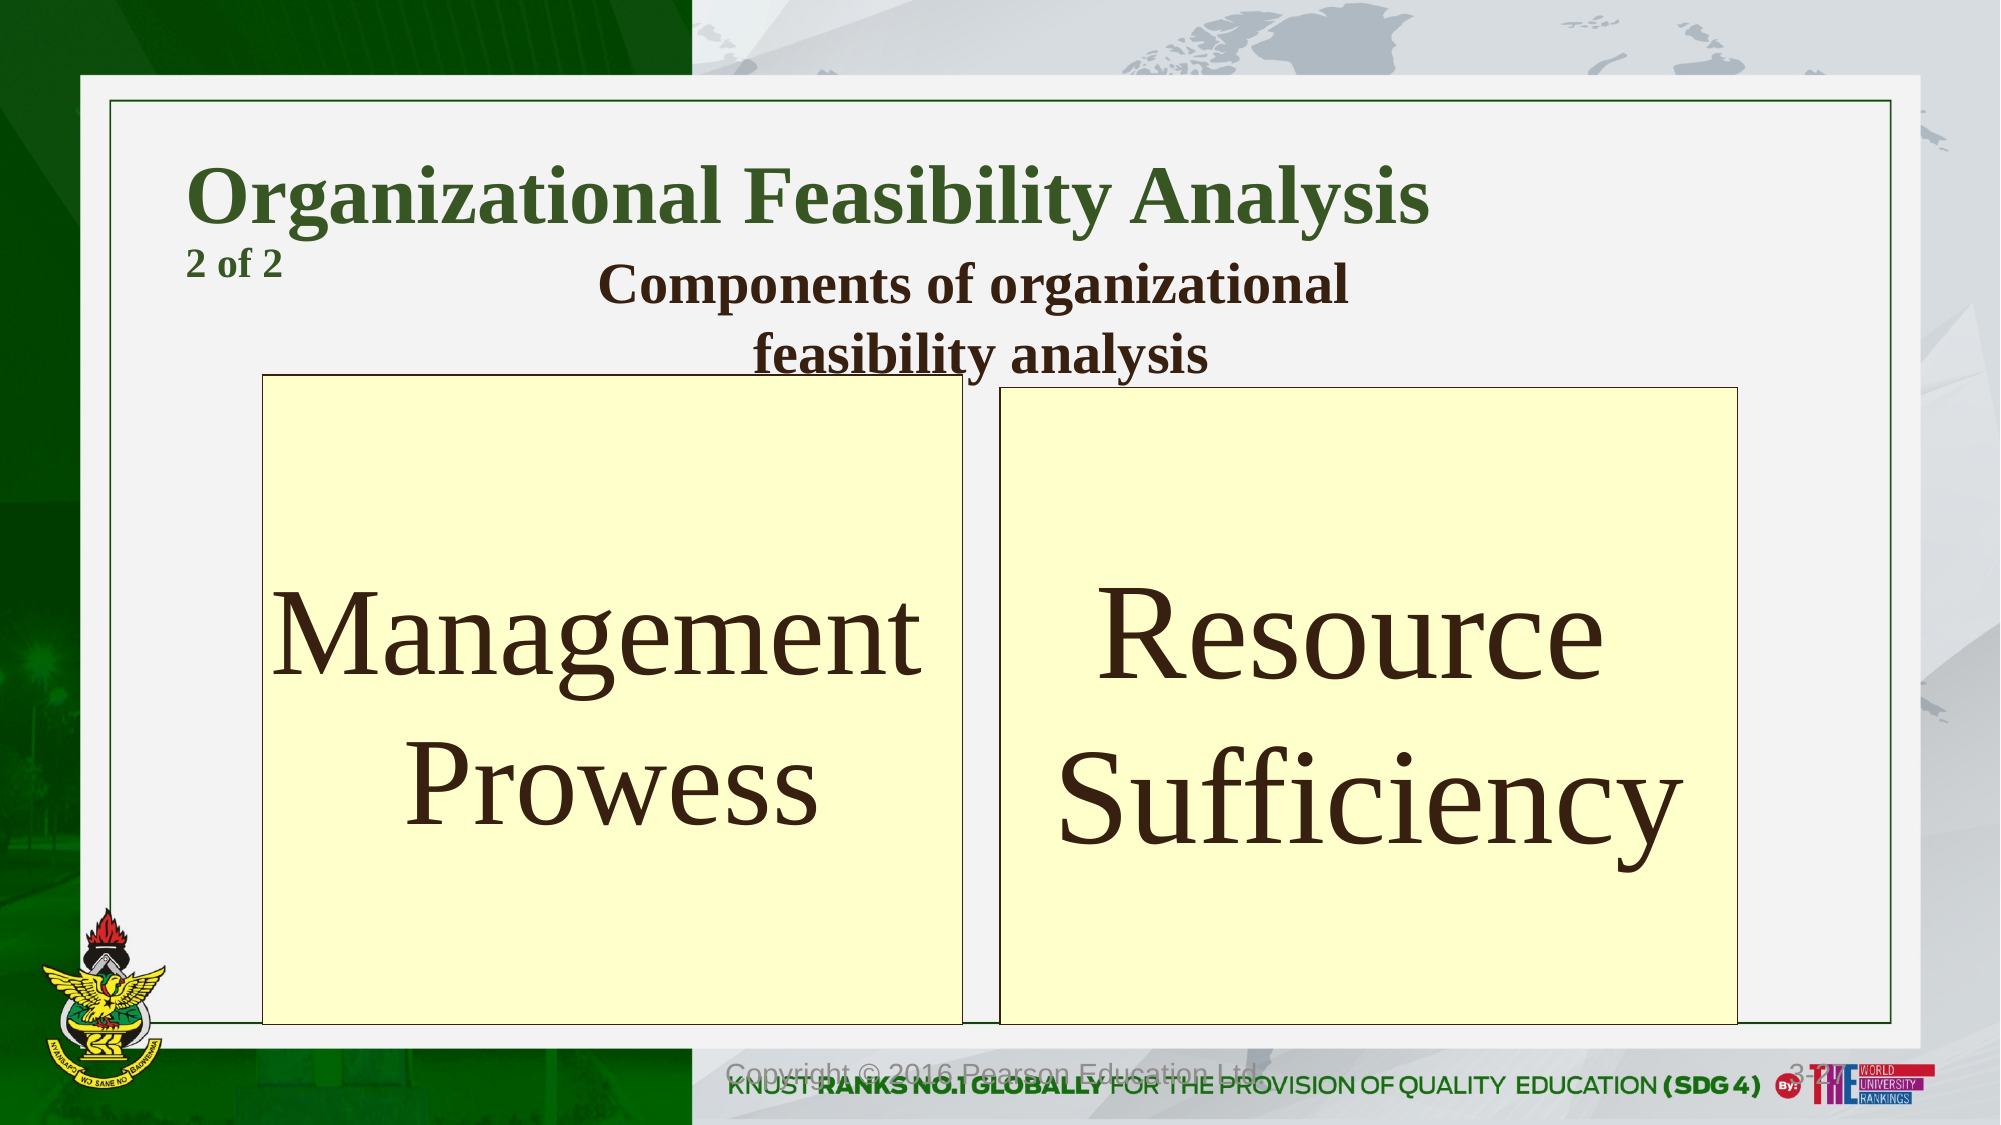

# Organizational Feasibility Analysis 2 of 2
Components of organizational
feasibility analysis
Management
Prowess
Resource
Sufficiency
Copyright © 2016 Pearson Education Ltd.
3-27